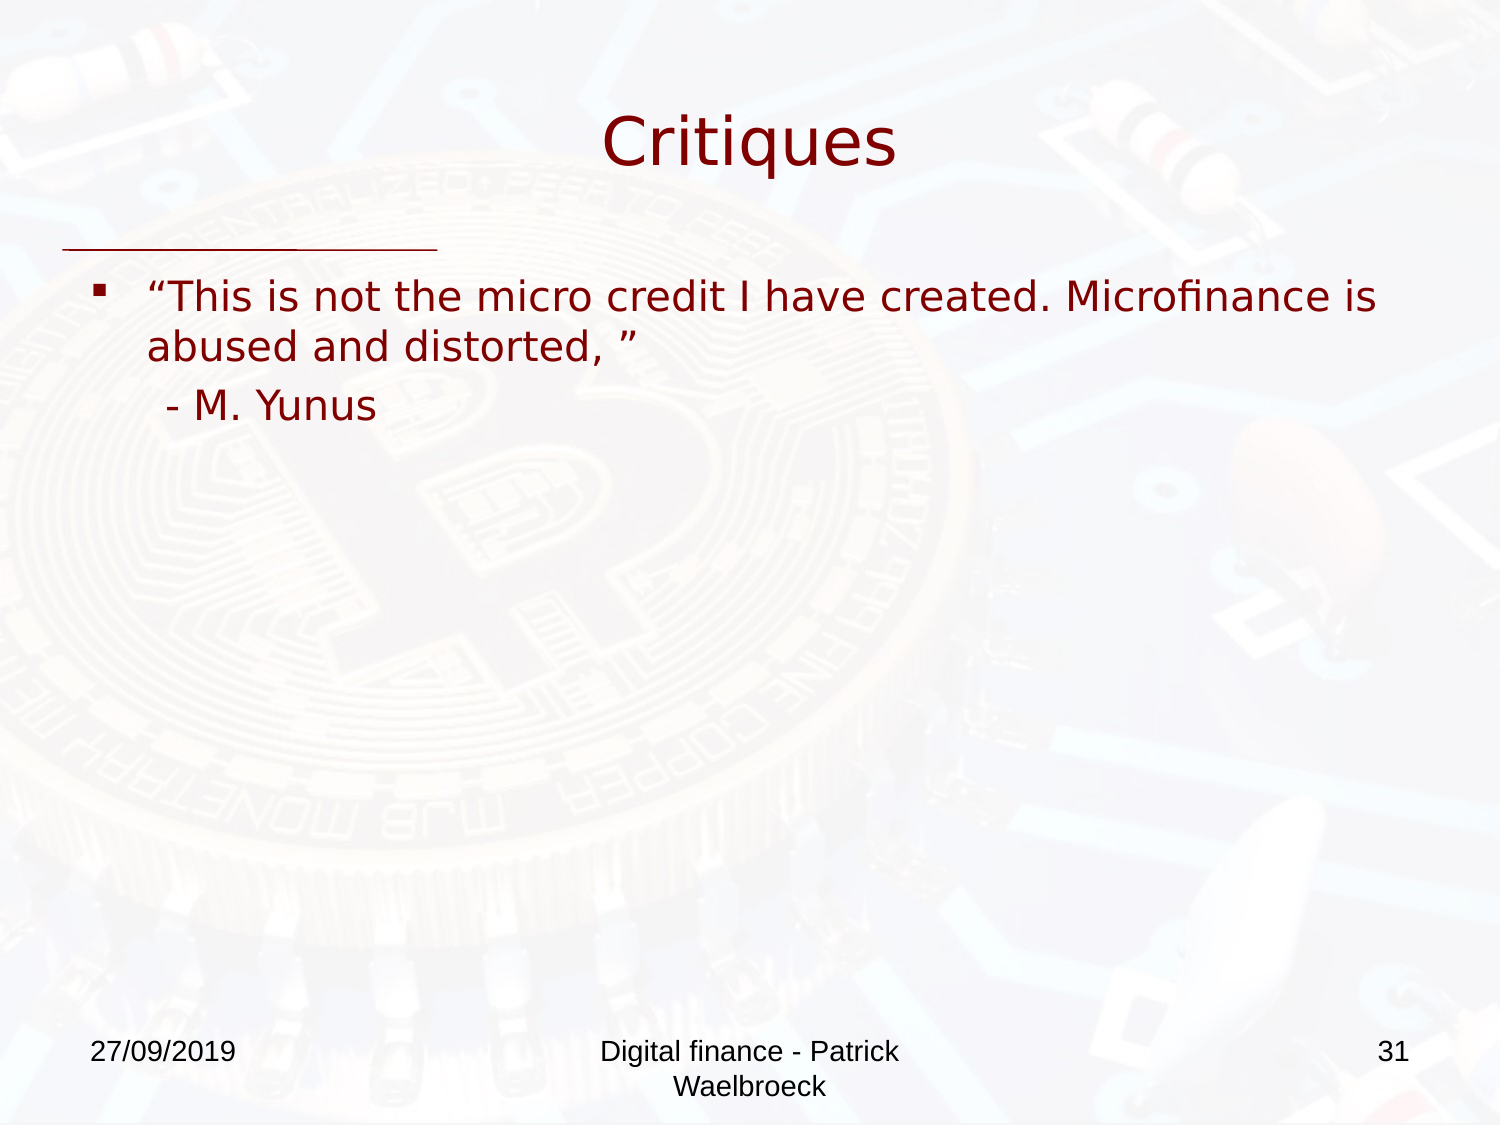

# Critiques

“This is not the micro credit I have created. Microfinance is abused and distorted, ”
- M. Yunus
27/09/2019
Digital finance - Patrick Waelbroeck
31